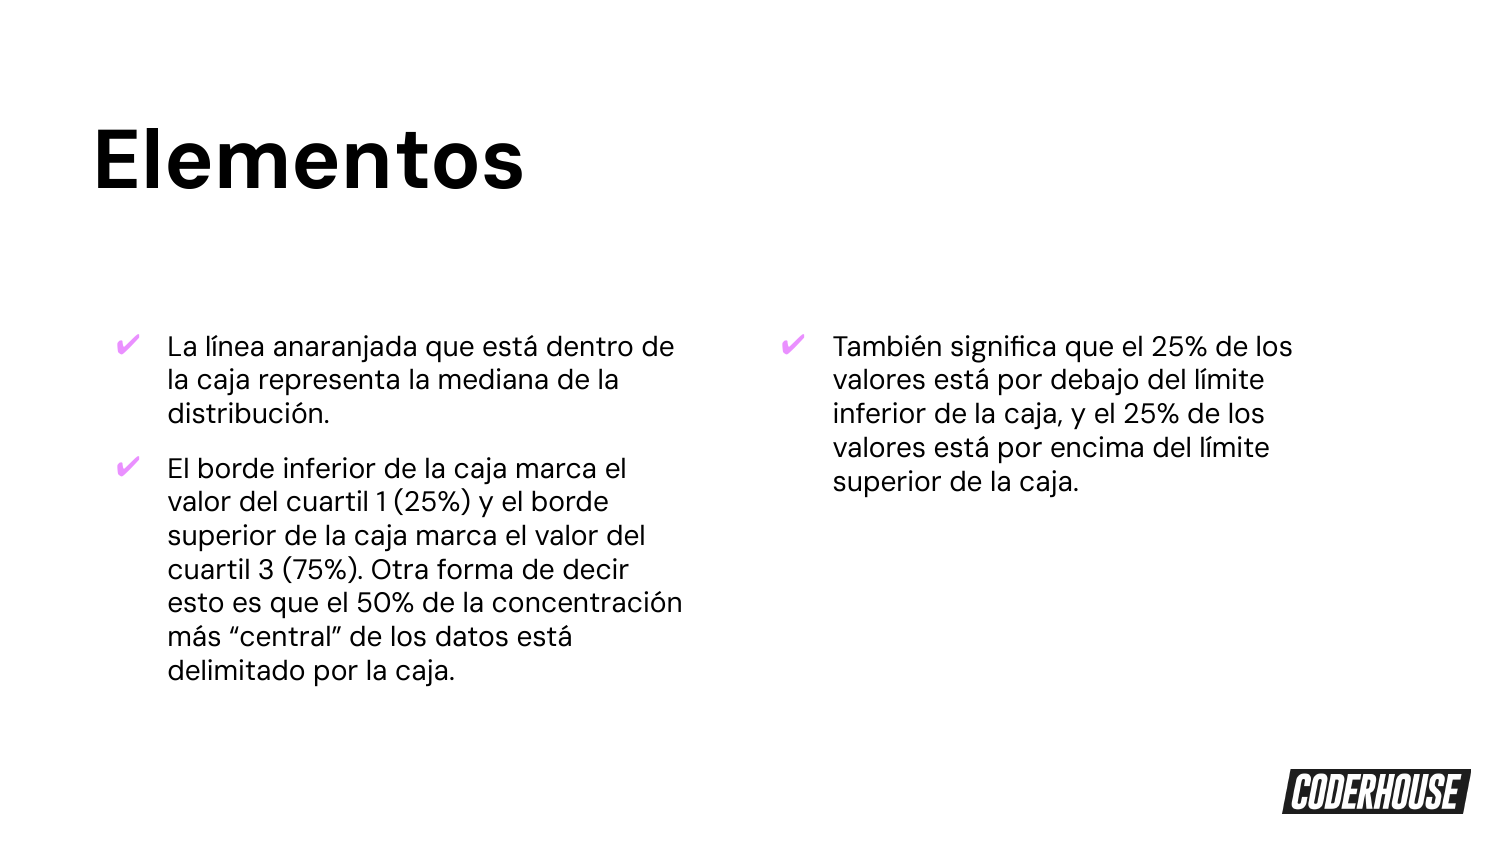

Elementos

La línea anaranjada que está dentro de la caja representa la mediana de la distribución.
El borde inferior de la caja marca el valor del cuartil 1 (25%) y el borde superior de la caja marca el valor del cuartil 3 (75%). Otra forma de decir esto es que el 50% de la concentración más “central” de los datos está delimitado por la caja.

También significa que el 25% de los valores está por debajo del límite inferior de la caja, y el 25% de los valores está por encima del límite superior de la caja.